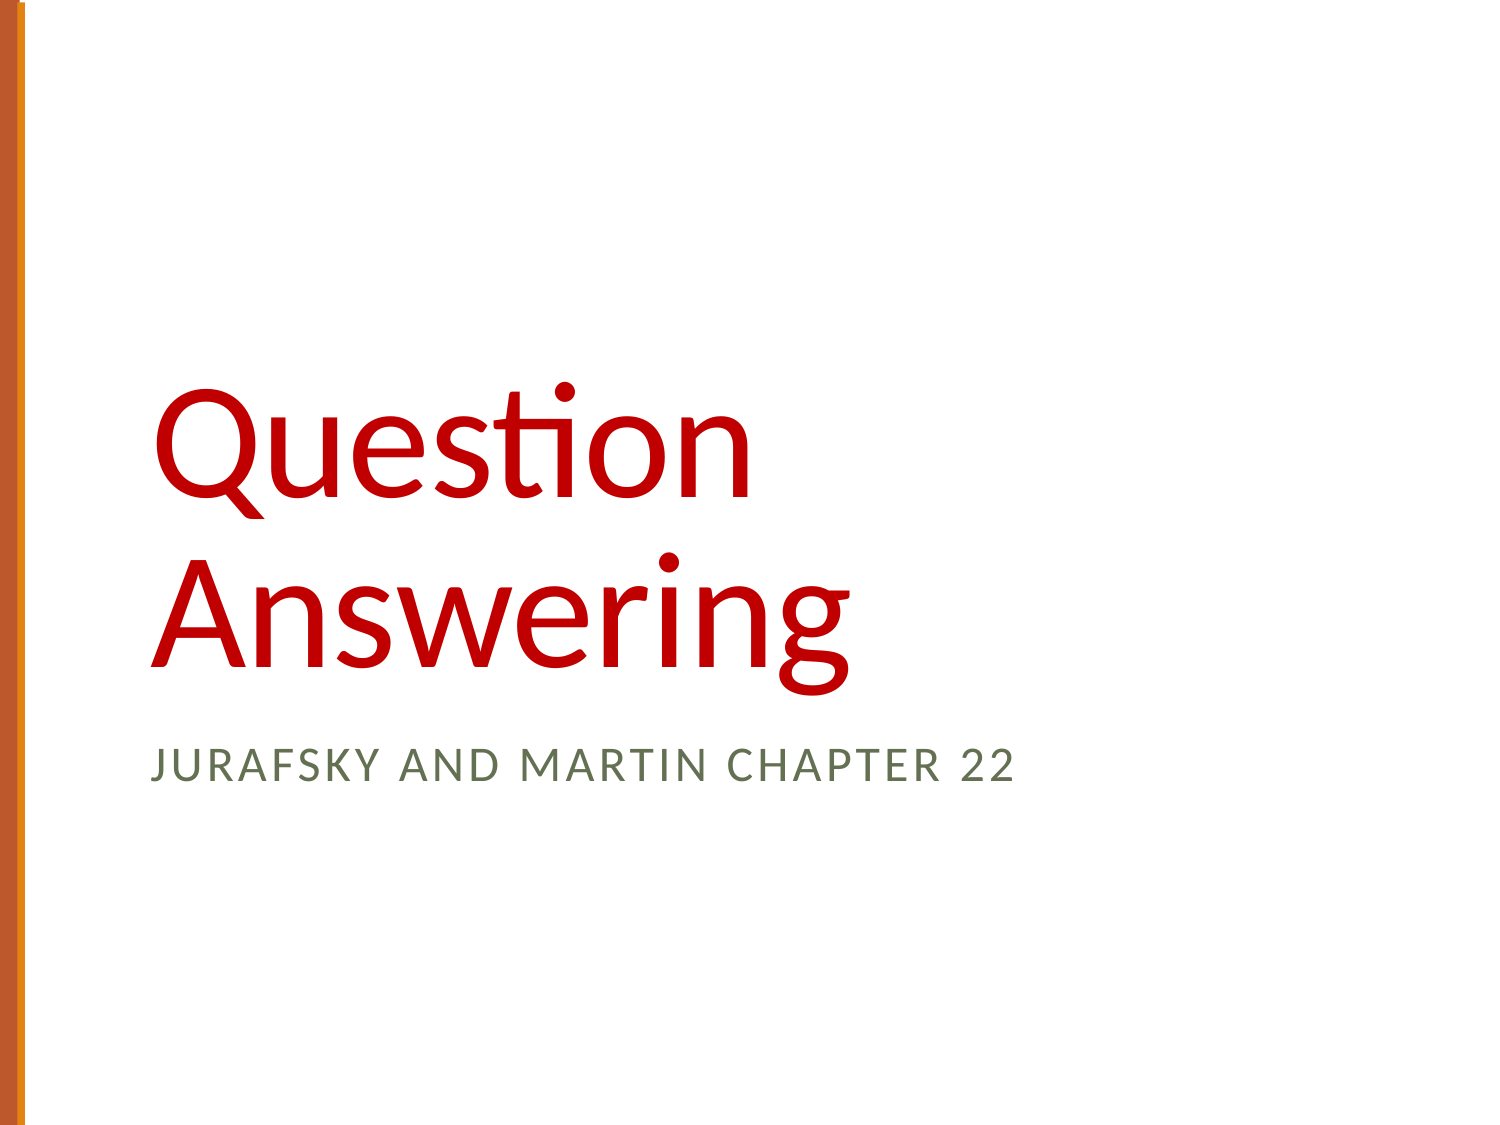

# Question Answering
Jurafsky and Martin Chapter 22